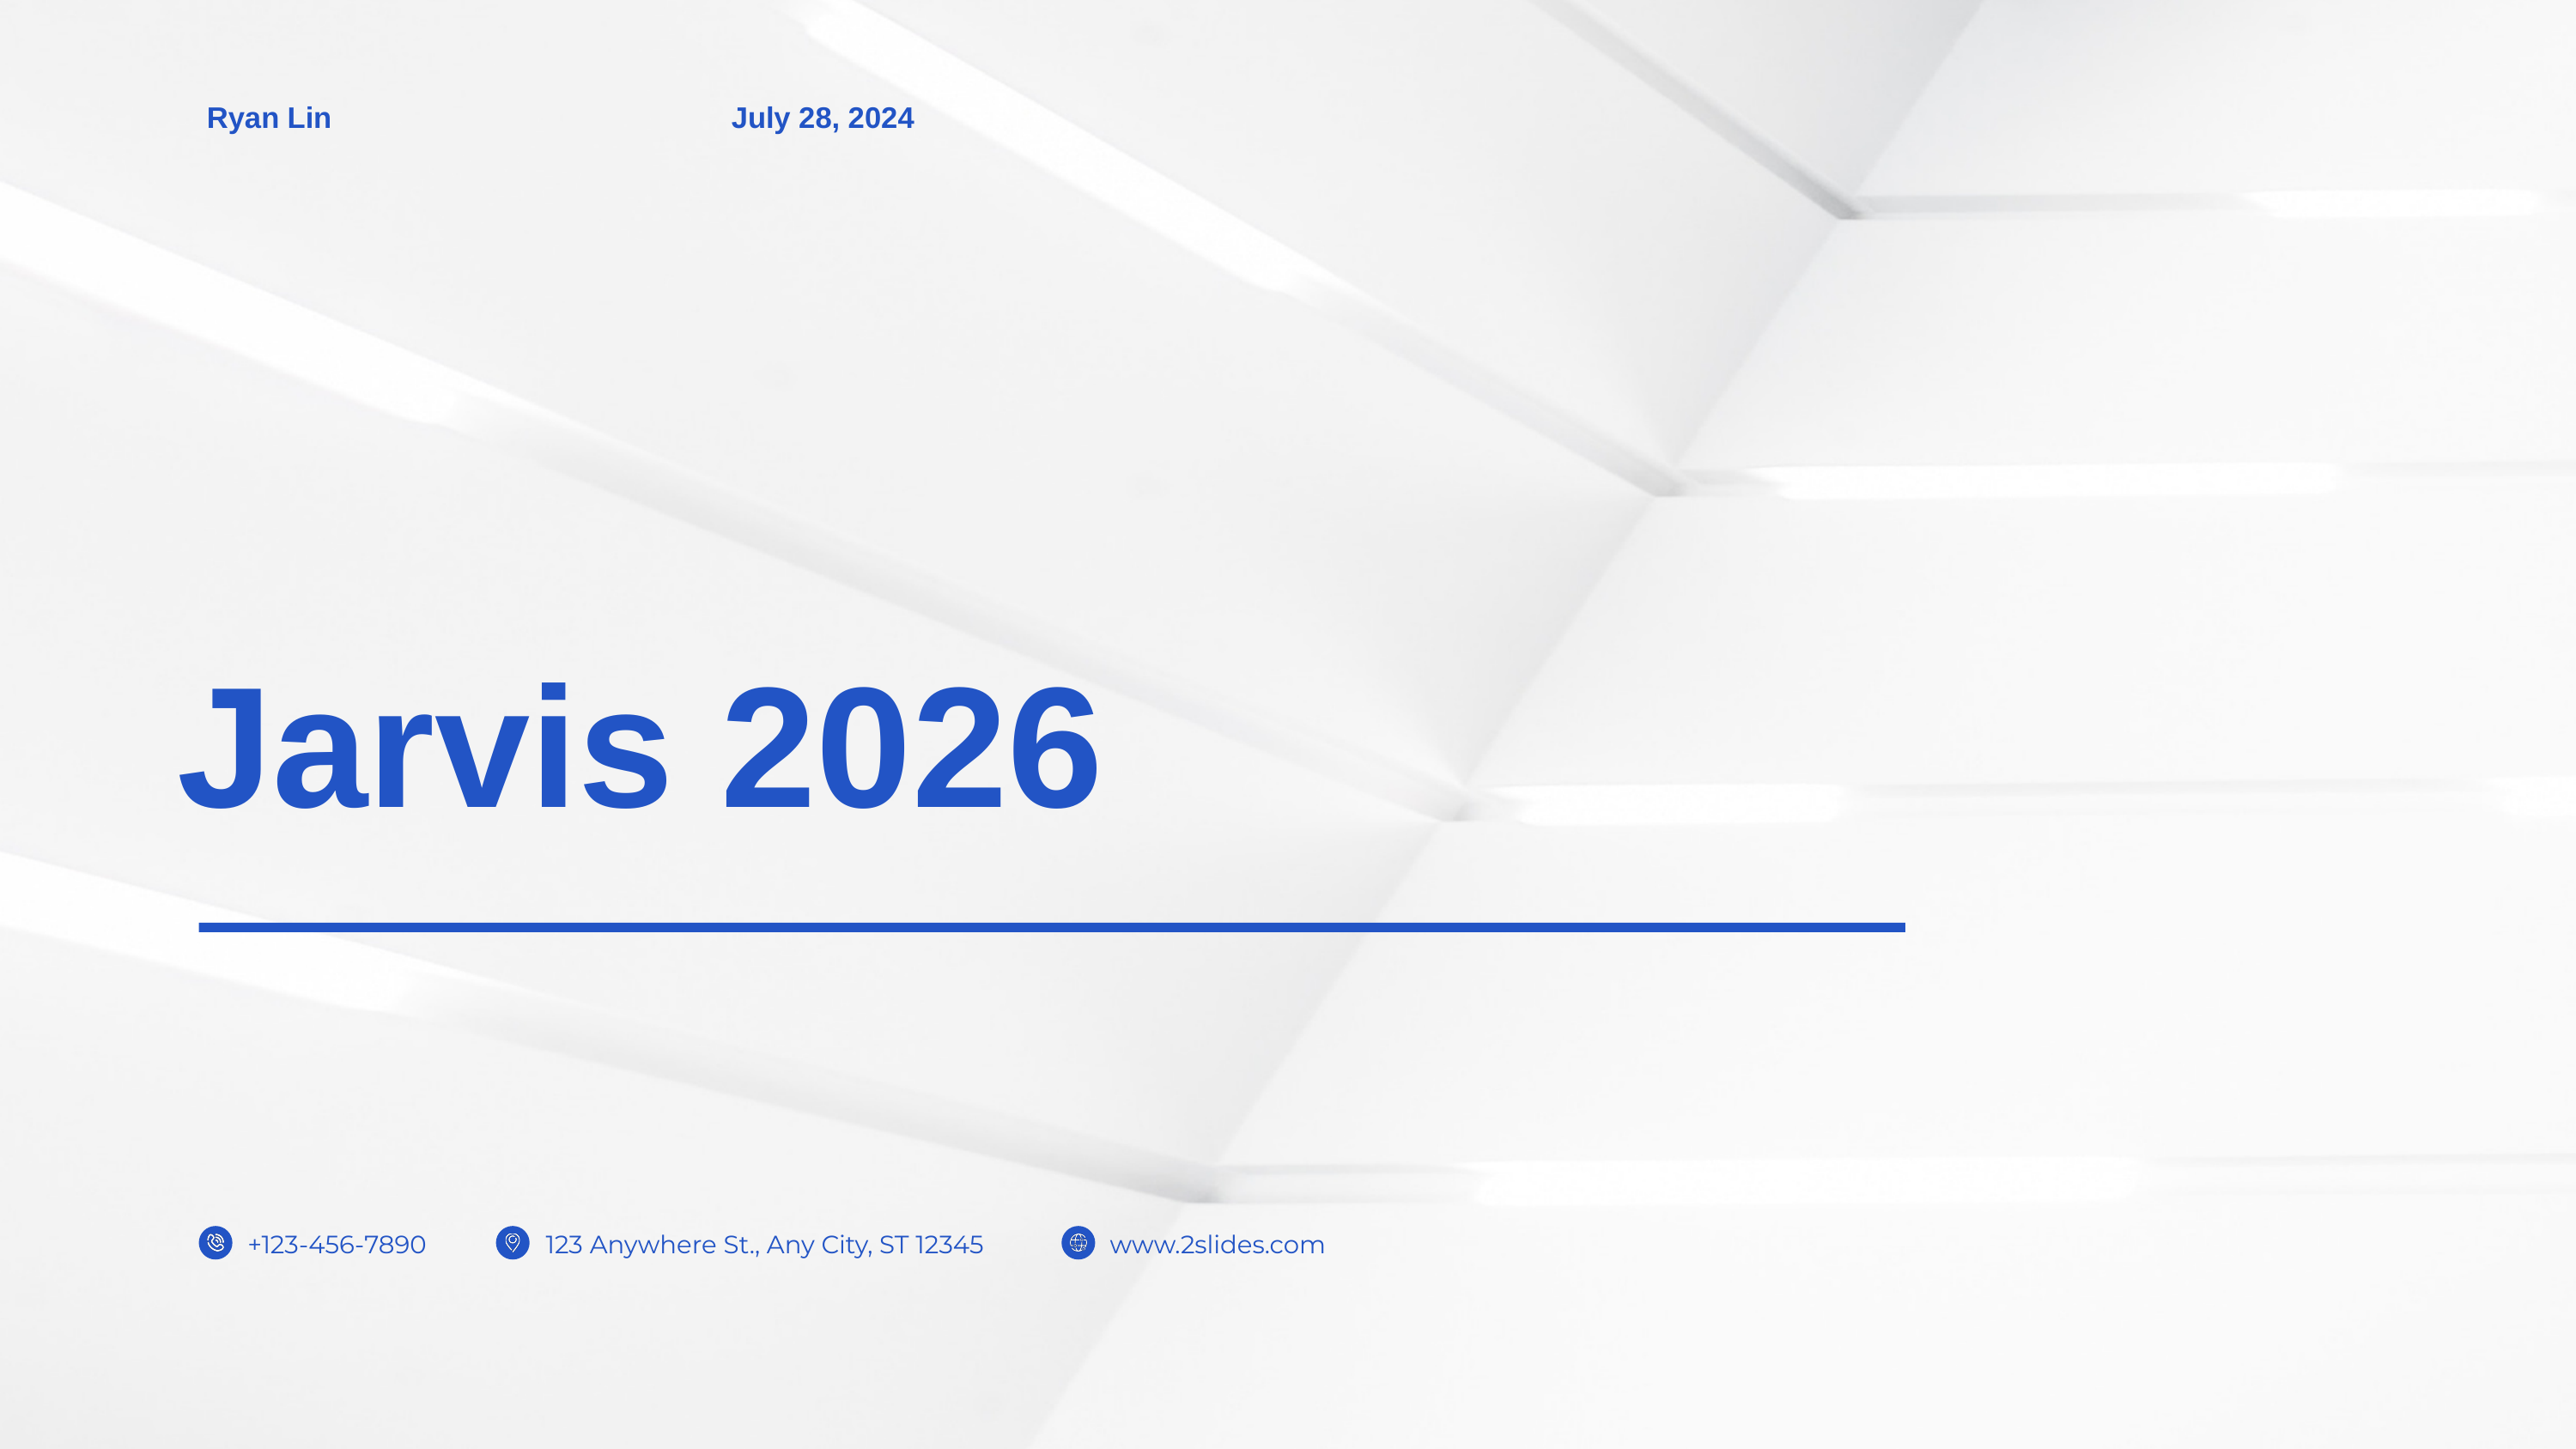

Ryan Lin
July 28, 2024
Jarvis 2026

+123-456-7890
123 Anywhere St., Any City, ST 12345
www.2slides.com